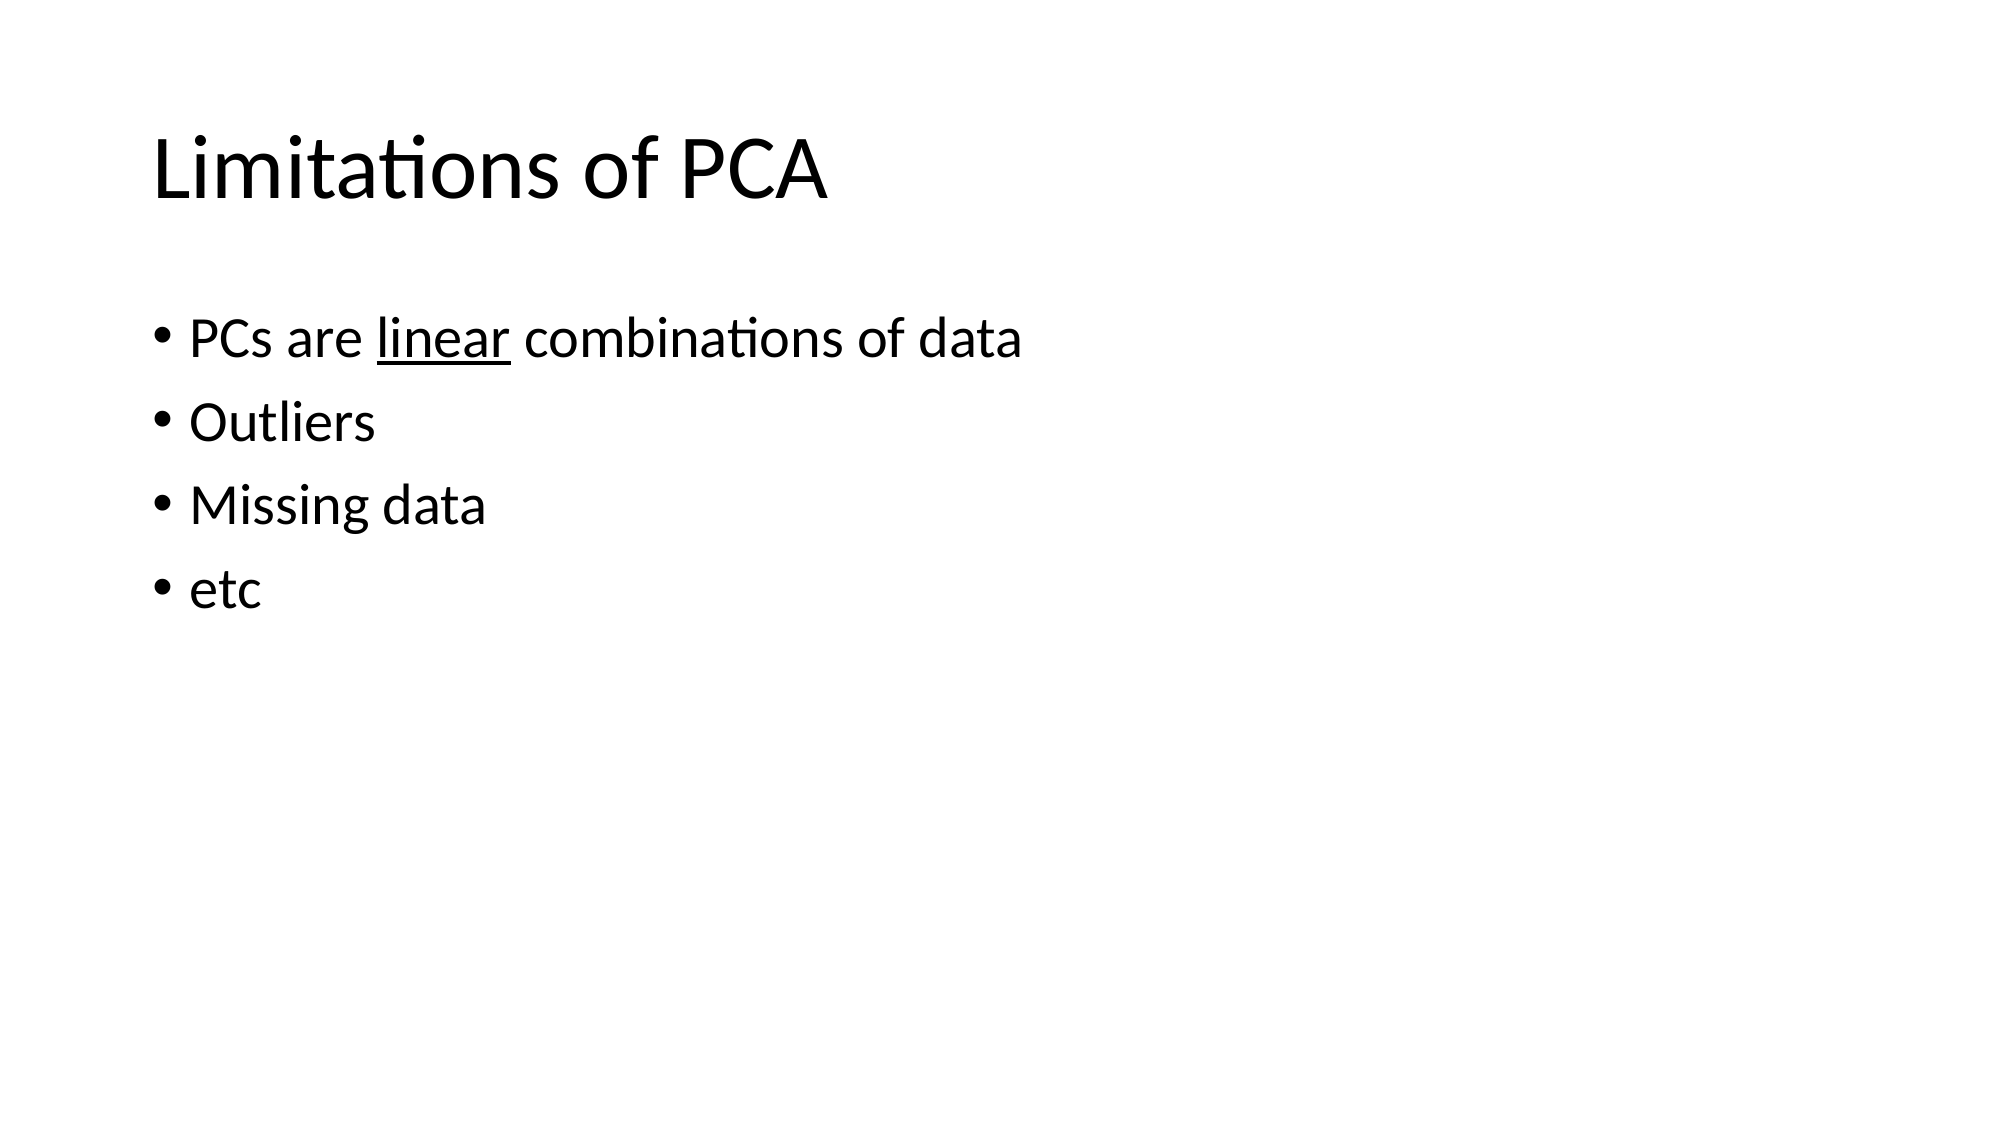

# Limitations of PCA
PCs are linear combinations of data
Outliers
Missing data
etc